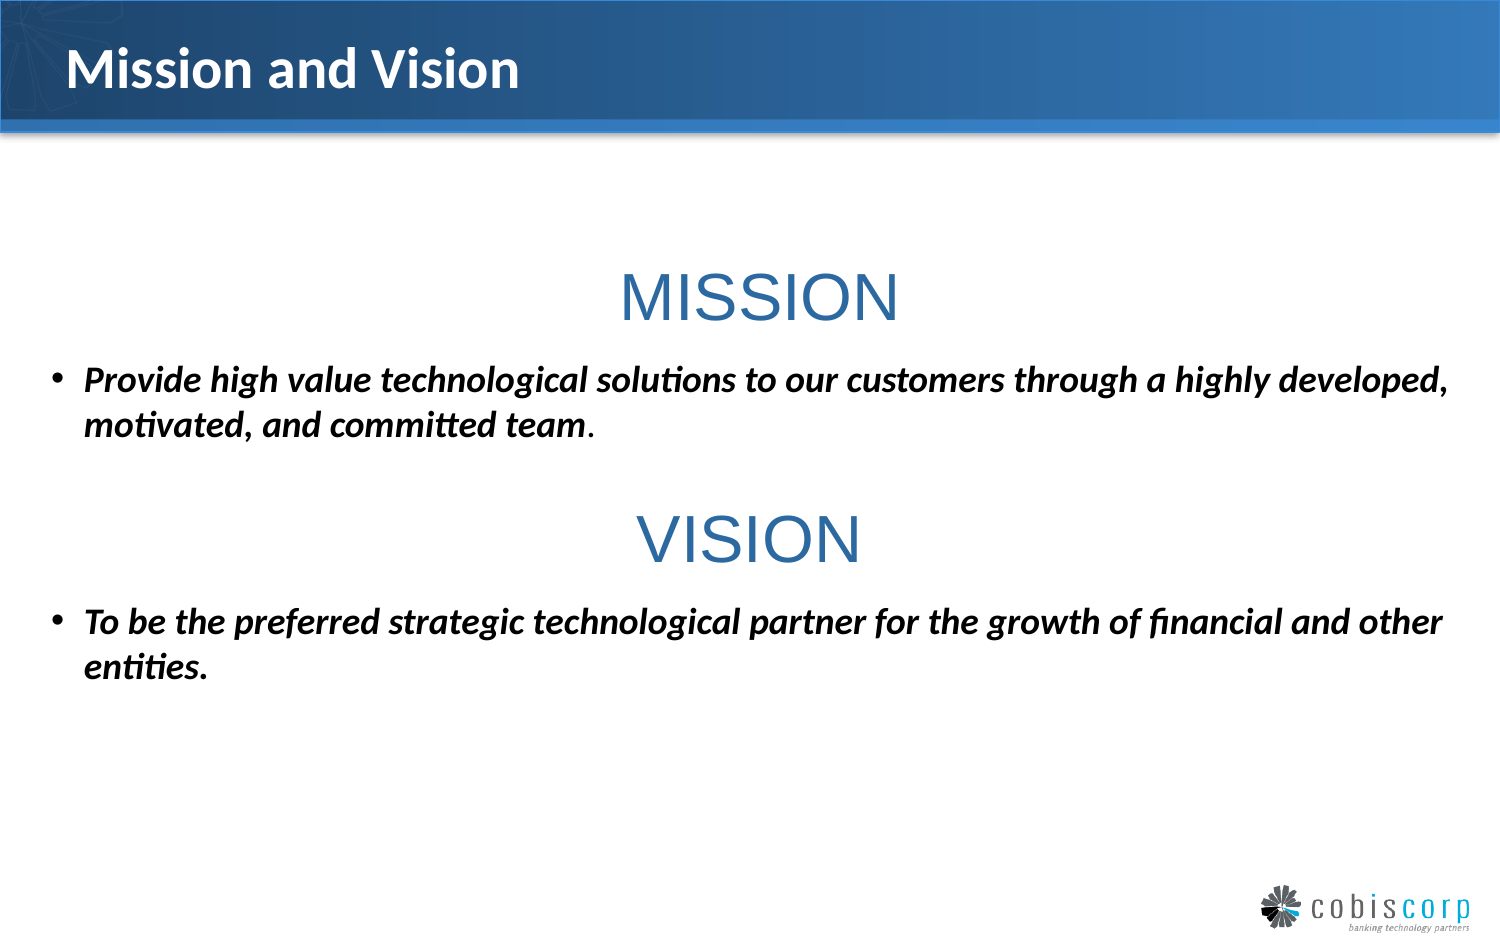

# Mission and Vision
MISSION
Provide high value technological solutions to our customers through a highly developed, motivated, and committed team.
VISION
To be the preferred strategic technological partner for the growth of financial and other entities.